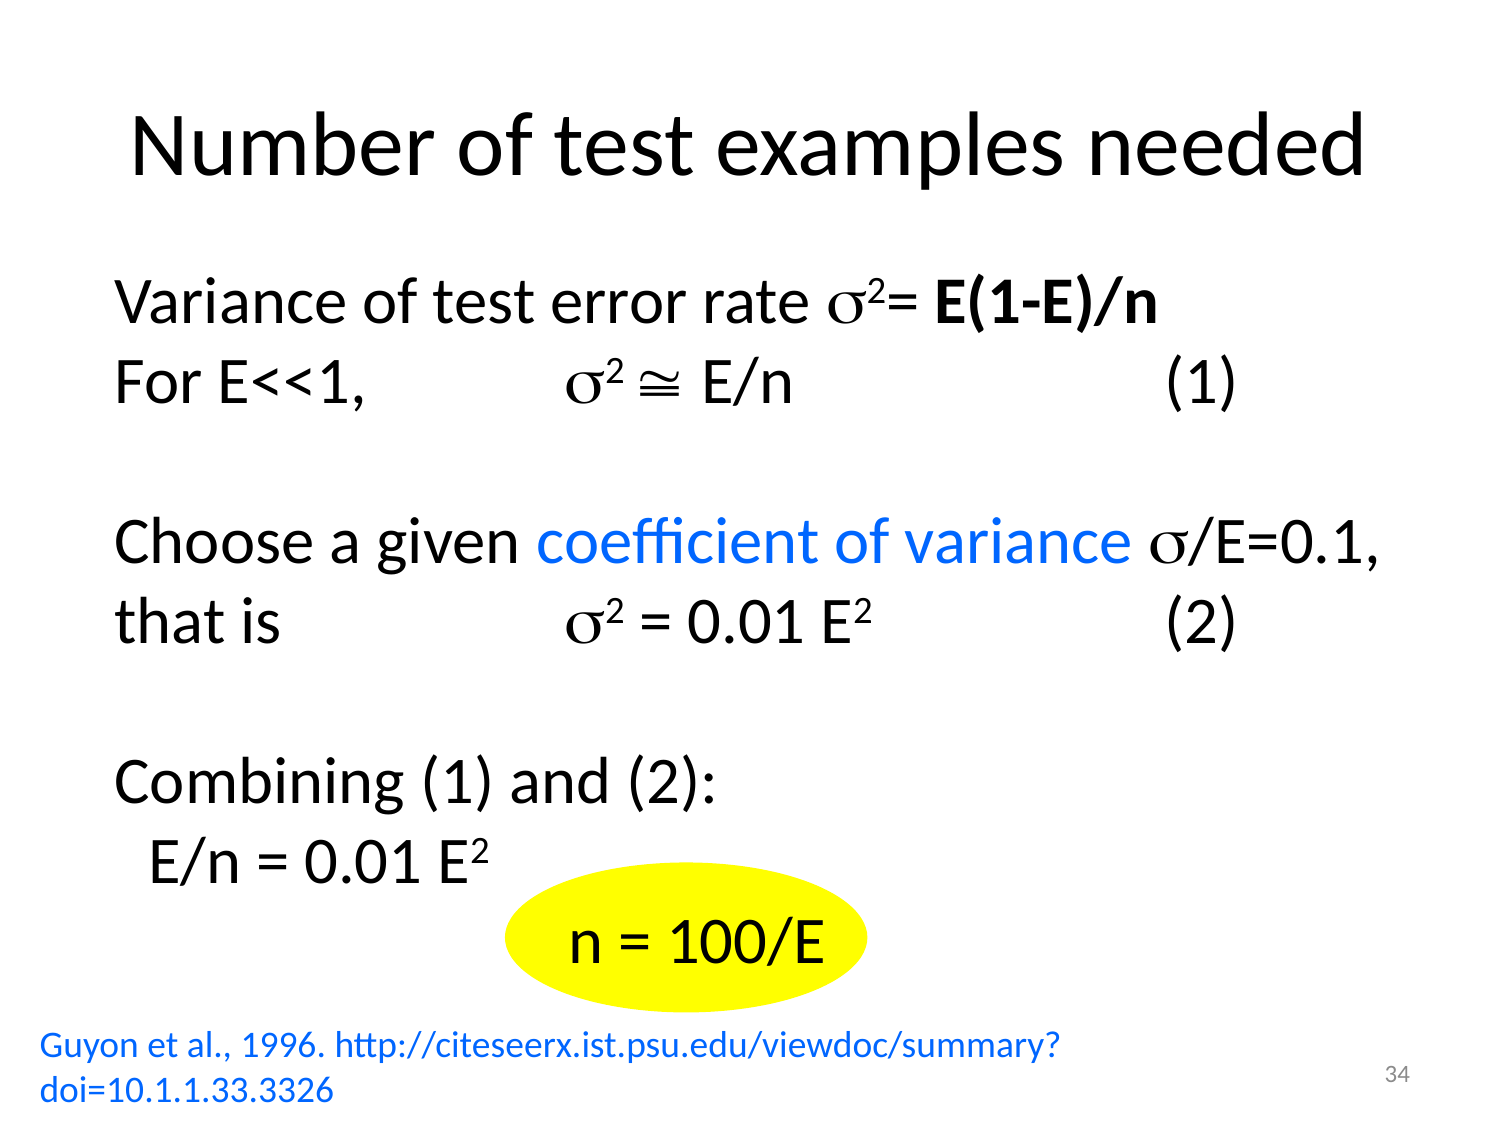

# Number of test examples needed
Variance of test error rate σ2= E(1-E)/n
For E<<1, 		σ2 ≅ E/n			(1)

Choose a given coefficient of variance σ/E=0.1, that is 		σ2 = 0.01 E2		(2)

Combining (1) and (2):
E/n = 0.01 E2
                            n = 100/E

Guyon et al., 1996. http://citeseerx.ist.psu.edu/viewdoc/summary?doi=10.1.1.33.3326
34